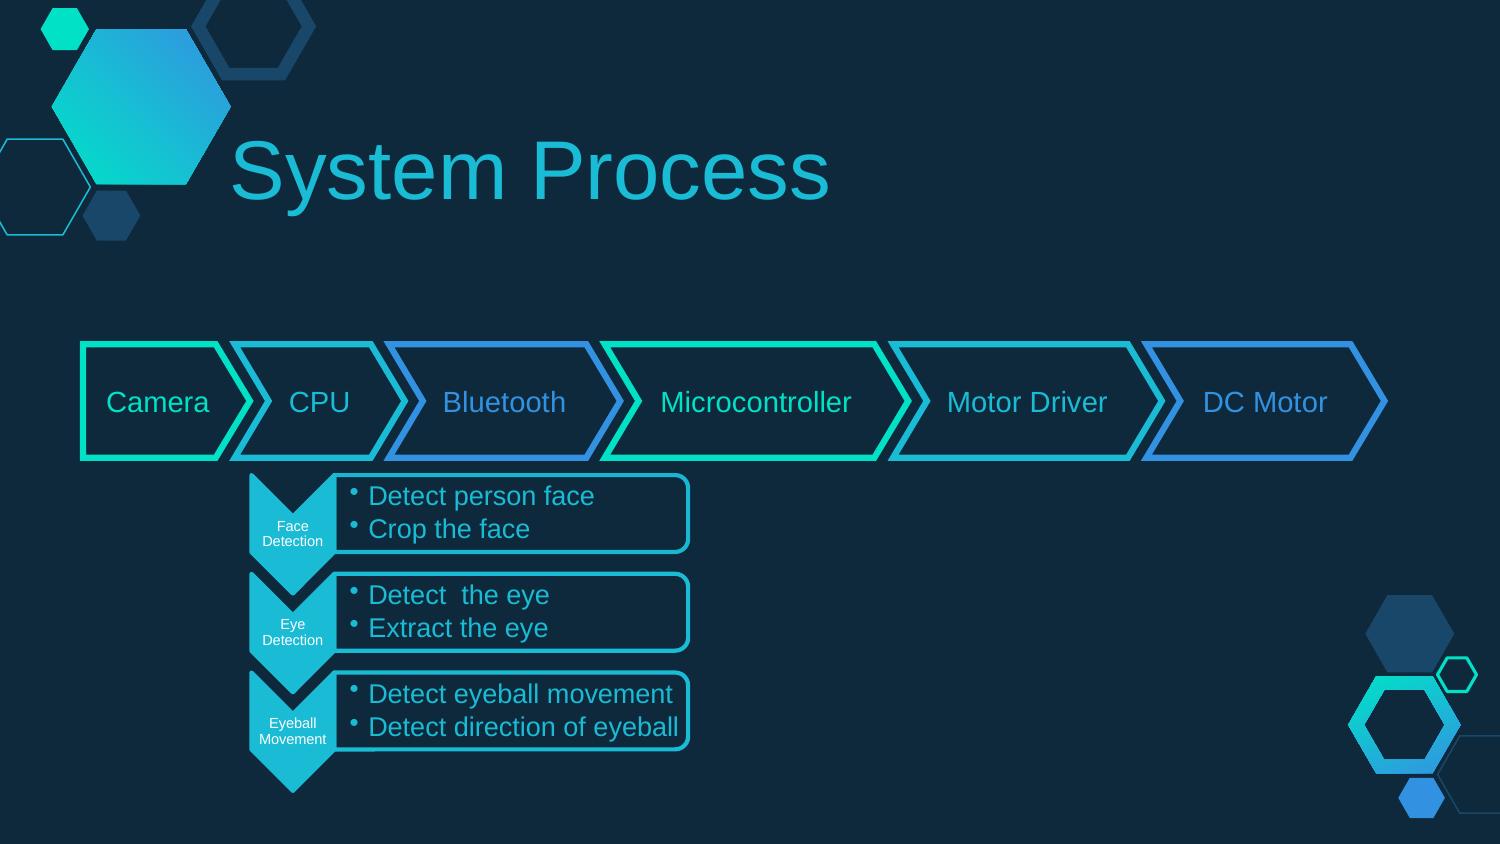

System Process
Camera
CPU
Bluetooth
Microcontroller
Motor Driver
DC Motor
Face Detection
Detect person face
Crop the face
Eye Detection
Detect  the eye
Extract the eye
Eyeball Movement
Detect eyeball movement
Detect direction of eyeball